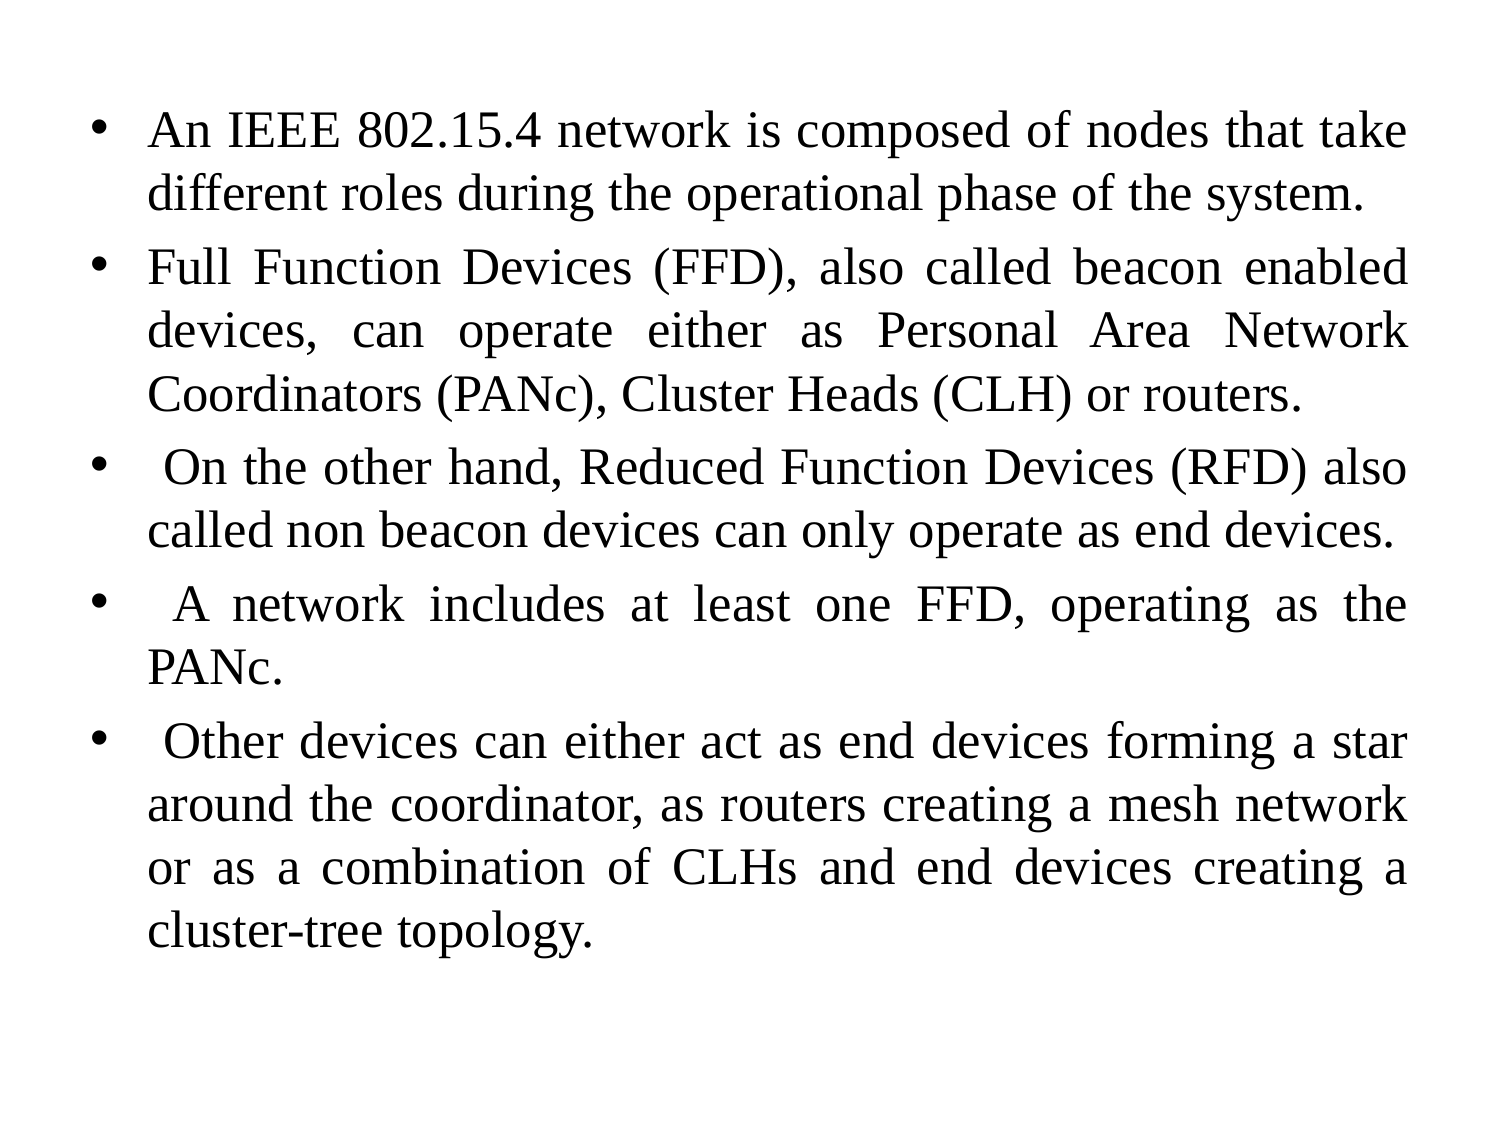

#
An IEEE 802.15.4 network is composed of nodes that take different roles during the operational phase of the system.
Full Function Devices (FFD), also called beacon enabled devices, can operate either as Personal Area Network Coordinators (PANc), Cluster Heads (CLH) or routers.
 On the other hand, Reduced Function Devices (RFD) also called non beacon devices can only operate as end devices.
 A network includes at least one FFD, operating as the PANc.
 Other devices can either act as end devices forming a star around the coordinator, as routers creating a mesh network or as a combination of CLHs and end devices creating a cluster-tree topology.